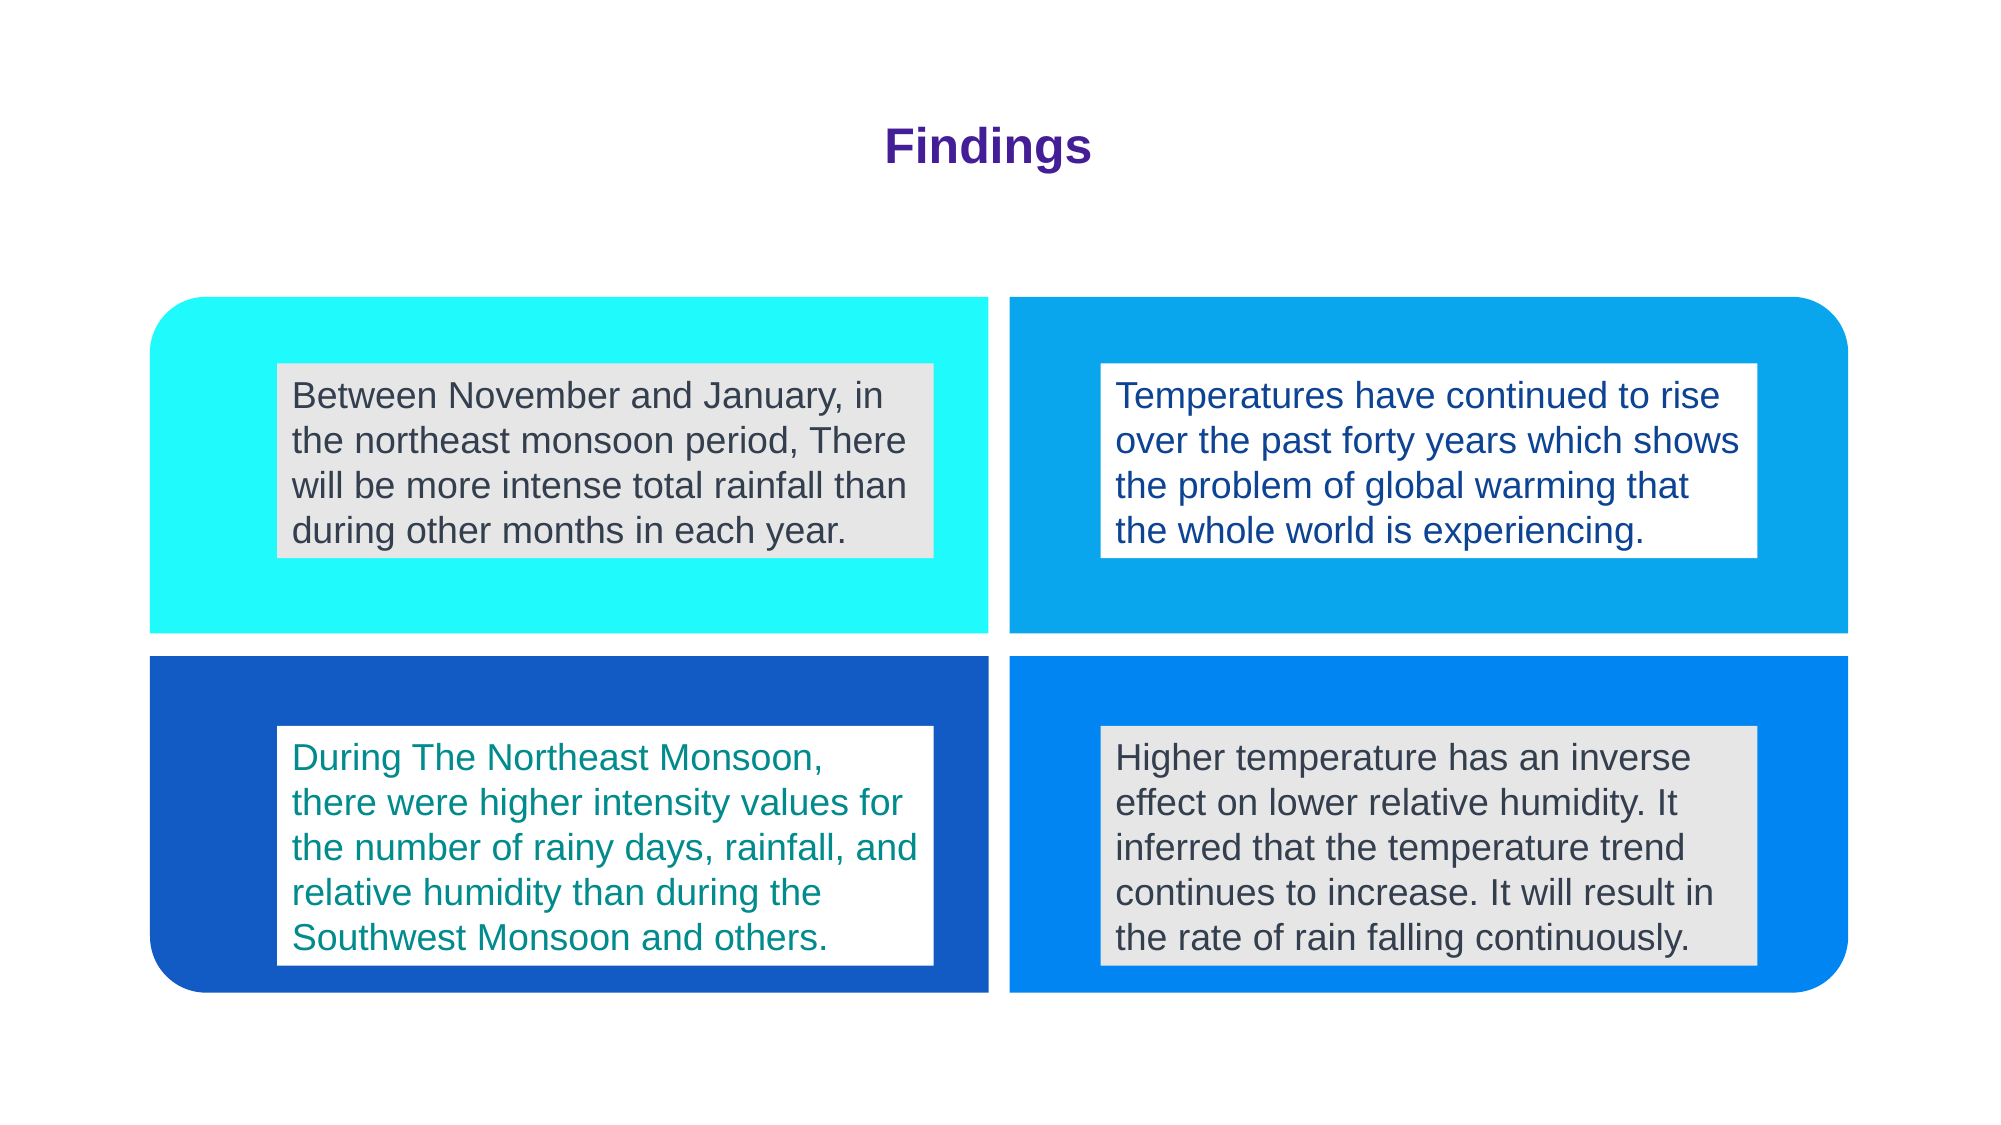

Findings

Between November and January, in the northeast monsoon period, There will be more intense total rainfall than during other months in each year.
Temperatures have continued to rise over the past forty years which shows the problem of global warming that the whole world is experiencing.
During The Northeast Monsoon, there were higher intensity values for the number of rainy days, rainfall, and relative humidity than during the Southwest Monsoon and others.
Higher temperature has an inverse effect on lower relative humidity. It inferred that the temperature trend continues to increase. It will result in the rate of rain falling continuously.